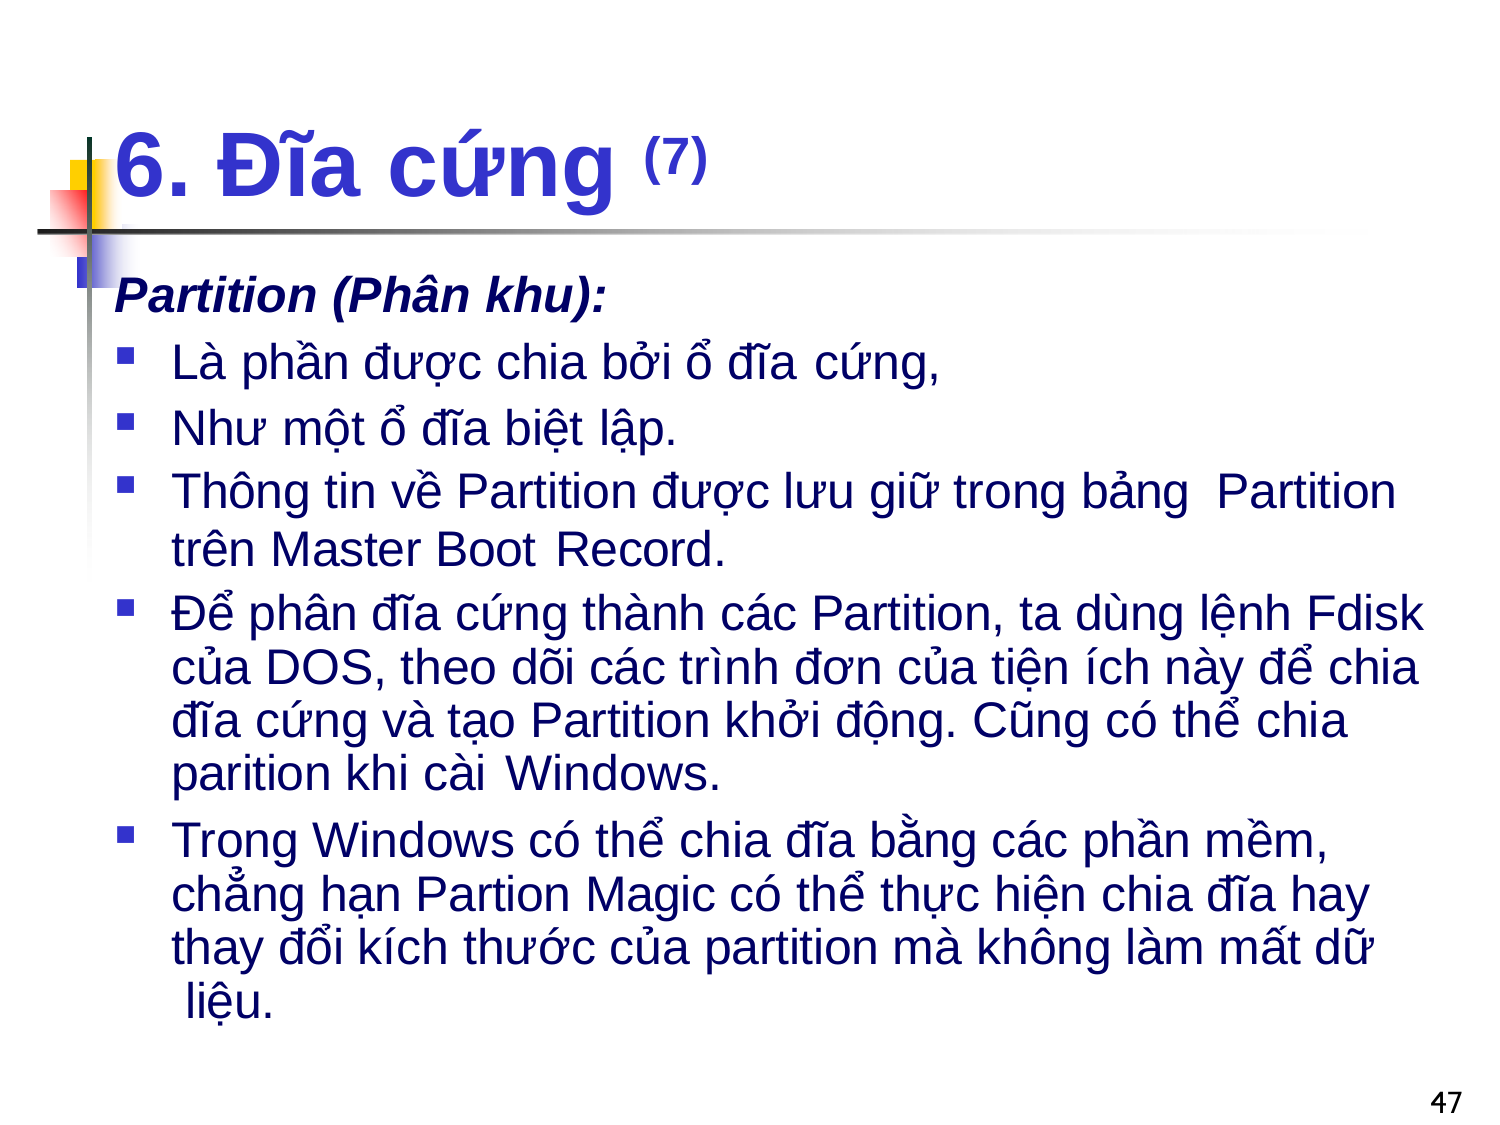

# 6. Đĩa cứng (7)
Partition (Phân khu):
Là phần được chia bởi ổ đĩa cứng,
Như một ổ đĩa biệt lập.
Thông tin về Partition được lưu giữ trong bảng Partition
trên Master Boot Record.
Ðể phân đĩa cứng thành các Partition, ta dùng lệnh Fdisk  của DOS, theo dõi các trình đơn của tiện ích này để chia  đĩa cứng và tạo Partition khởi động. Cũng có thể chia  parition khi cài Windows.
Trong Windows có thể chia đĩa bằng các phần mềm,  chẳng hạn Partion Magic có thể thực hiện chia đĩa hay  thay đổi kích thước của partition mà không làm mất dữ  liệu.
47